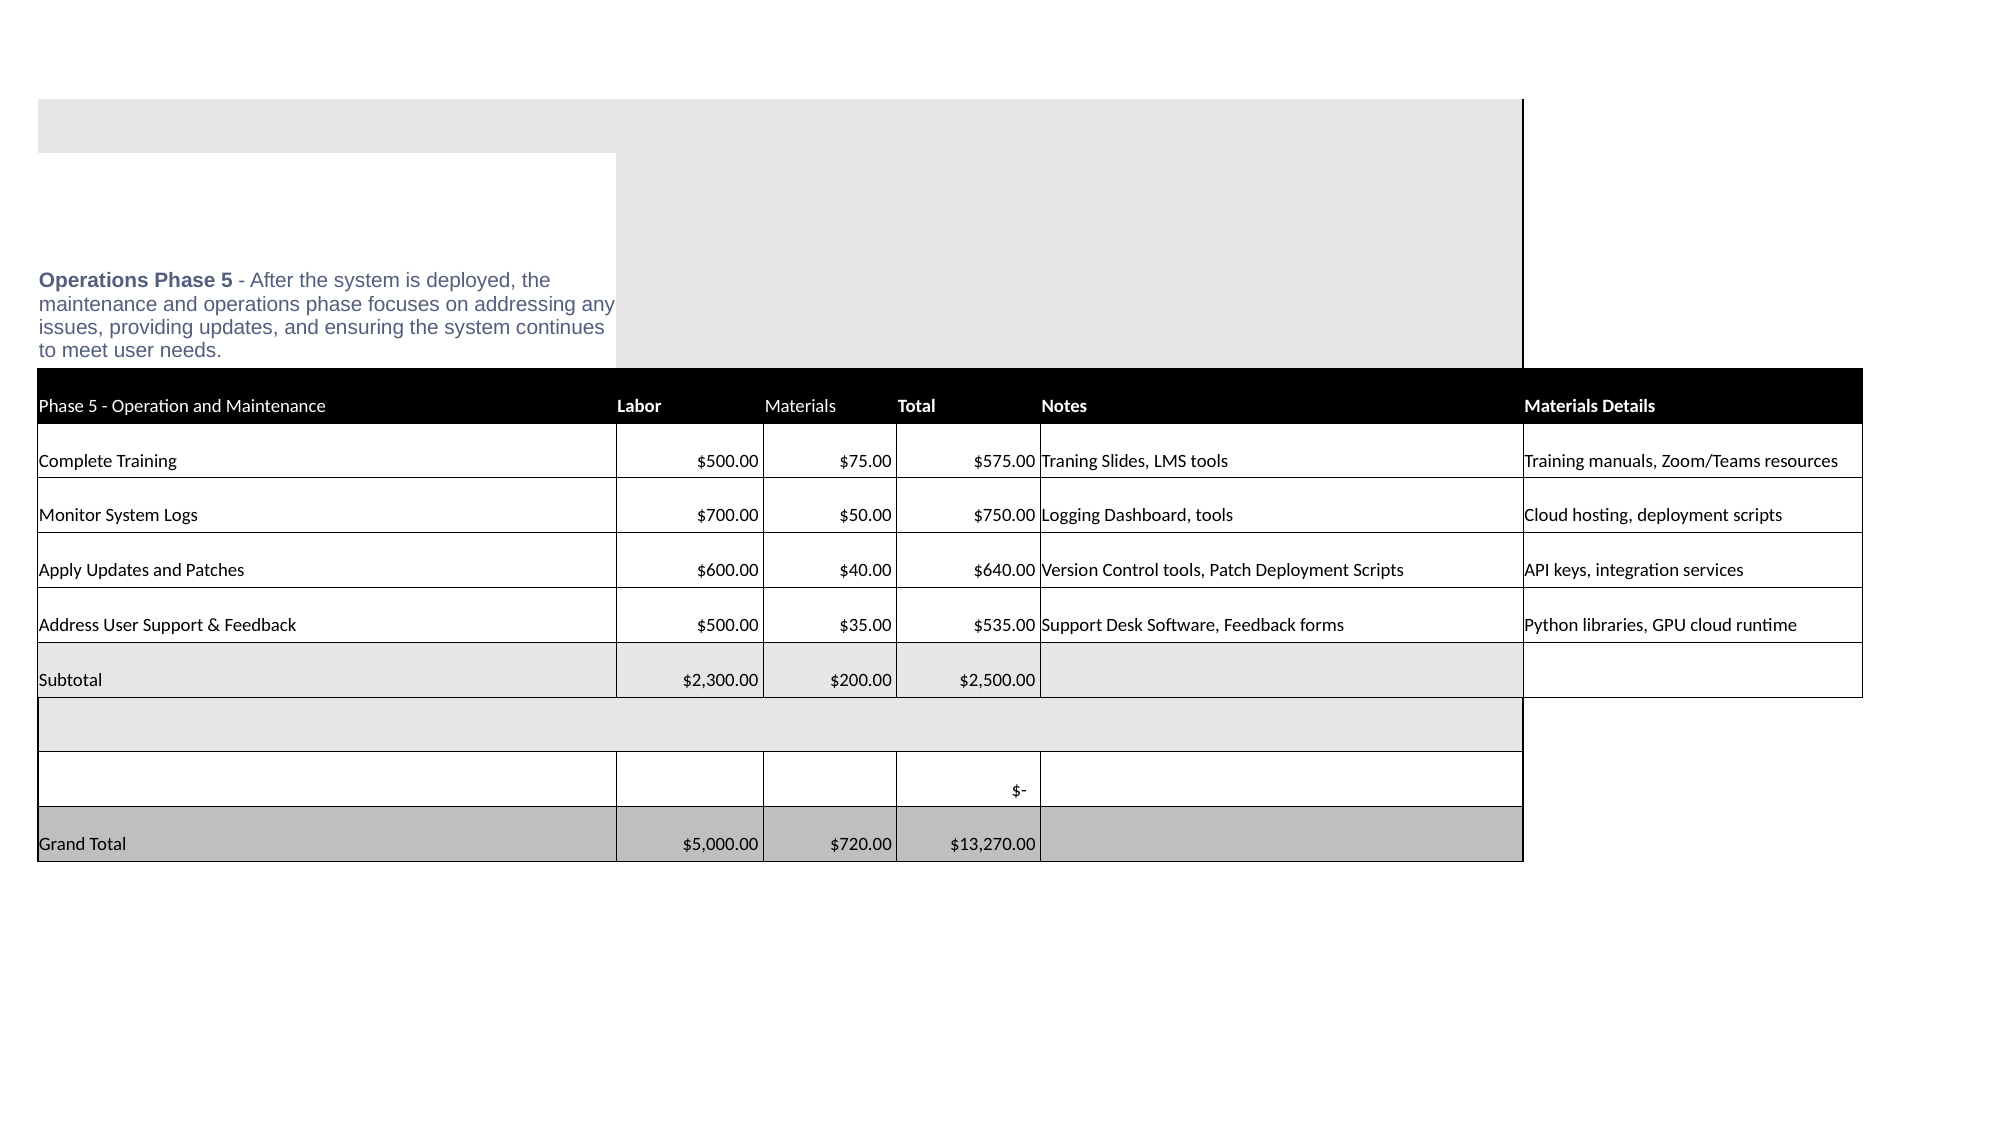

|  |  |  |  |  |  |
| --- | --- | --- | --- | --- | --- |
| Operations Phase 5 - After the system is deployed, the maintenance and operations phase focuses on addressing any issues, providing updates, and ensuring the system continues to meet user needs. |  |  |  |  |  |
| Phase 5 - Operation and Maintenance | Labor | Materials | Total | Notes | Materials Details |
| Complete Training | $500.00 | $75.00 | $575.00 | Traning Slides, LMS tools | Training manuals, Zoom/Teams resources |
| Monitor System Logs | $700.00 | $50.00 | $750.00 | Logging Dashboard, tools | Cloud hosting, deployment scripts |
| Apply Updates and Patches | $600.00 | $40.00 | $640.00 | Version Control tools, Patch Deployment Scripts | API keys, integration services |
| Address User Support & Feedback | $500.00 | $35.00 | $535.00 | Support Desk Software, Feedback forms | Python libraries, GPU cloud runtime |
| Subtotal | $2,300.00 | $200.00 | $2,500.00 |  |  |
|  |  |  |  |  |  |
|  |  |  | $- |  |  |
| Grand Total | $5,000.00 | $720.00 | $13,270.00 |  |  |